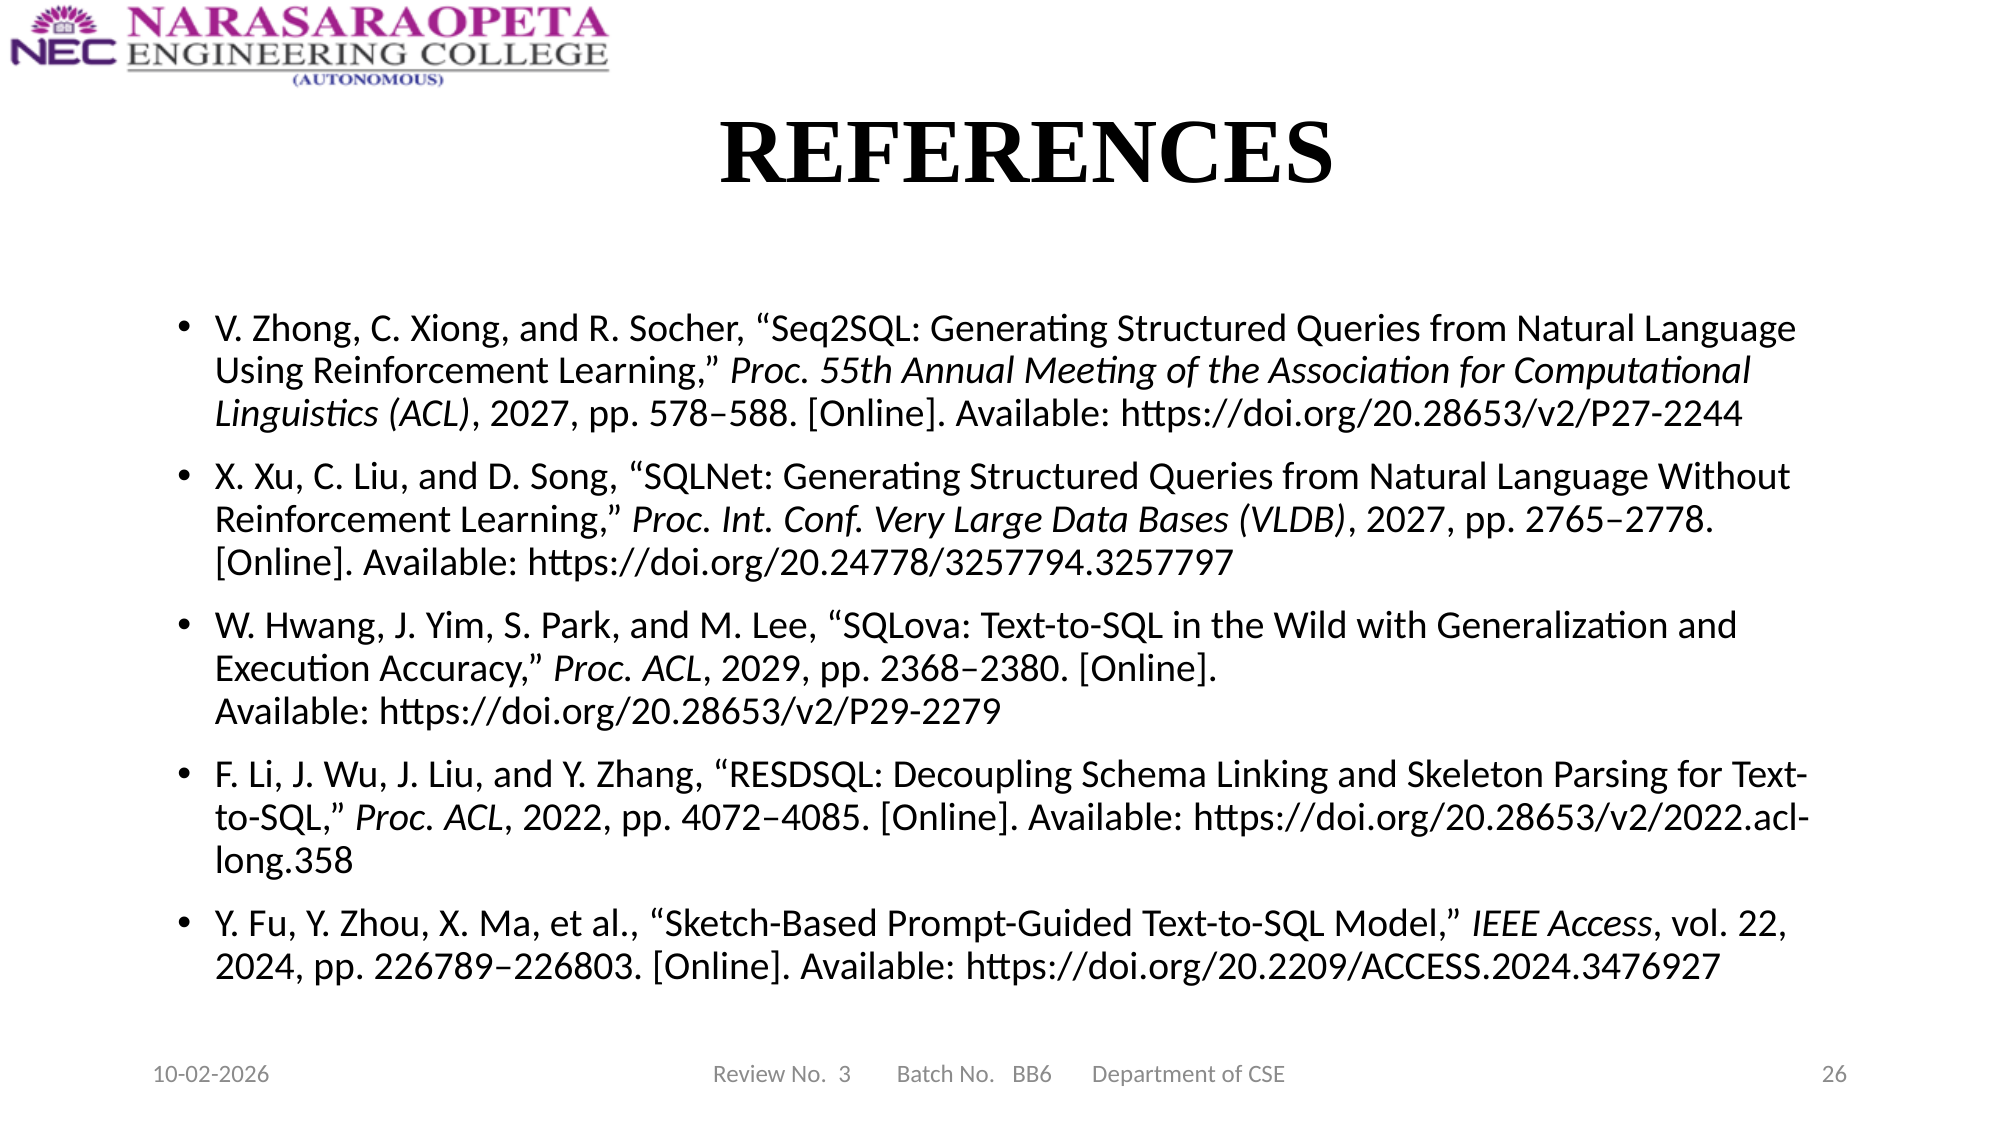

# REFERENCES
V. Zhong, C. Xiong, and R. Socher, “Seq2SQL: Generating Structured Queries from Natural Language Using Reinforcement Learning,” Proc. 55th Annual Meeting of the Association for Computational Linguistics (ACL), 2027, pp. 578–588. [Online]. Available: https://doi.org/20.28653/v2/P27-2244
X. Xu, C. Liu, and D. Song, “SQLNet: Generating Structured Queries from Natural Language Without Reinforcement Learning,” Proc. Int. Conf. Very Large Data Bases (VLDB), 2027, pp. 2765–2778. [Online]. Available: https://doi.org/20.24778/3257794.3257797
W. Hwang, J. Yim, S. Park, and M. Lee, “SQLova: Text-to-SQL in the Wild with Generalization and Execution Accuracy,” Proc. ACL, 2029, pp. 2368–2380. [Online]. Available: https://doi.org/20.28653/v2/P29-2279
F. Li, J. Wu, J. Liu, and Y. Zhang, “RESDSQL: Decoupling Schema Linking and Skeleton Parsing for Text-to-SQL,” Proc. ACL, 2022, pp. 4072–4085. [Online]. Available: https://doi.org/20.28653/v2/2022.acl-long.358
Y. Fu, Y. Zhou, X. Ma, et al., “Sketch-Based Prompt-Guided Text-to-SQL Model,” IEEE Access, vol. 22, 2024, pp. 226789–226803. [Online]. Available: https://doi.org/20.2209/ACCESS.2024.3476927

10-02-2026
Review No.  3        Batch No.   BB6       Department of CSE
26